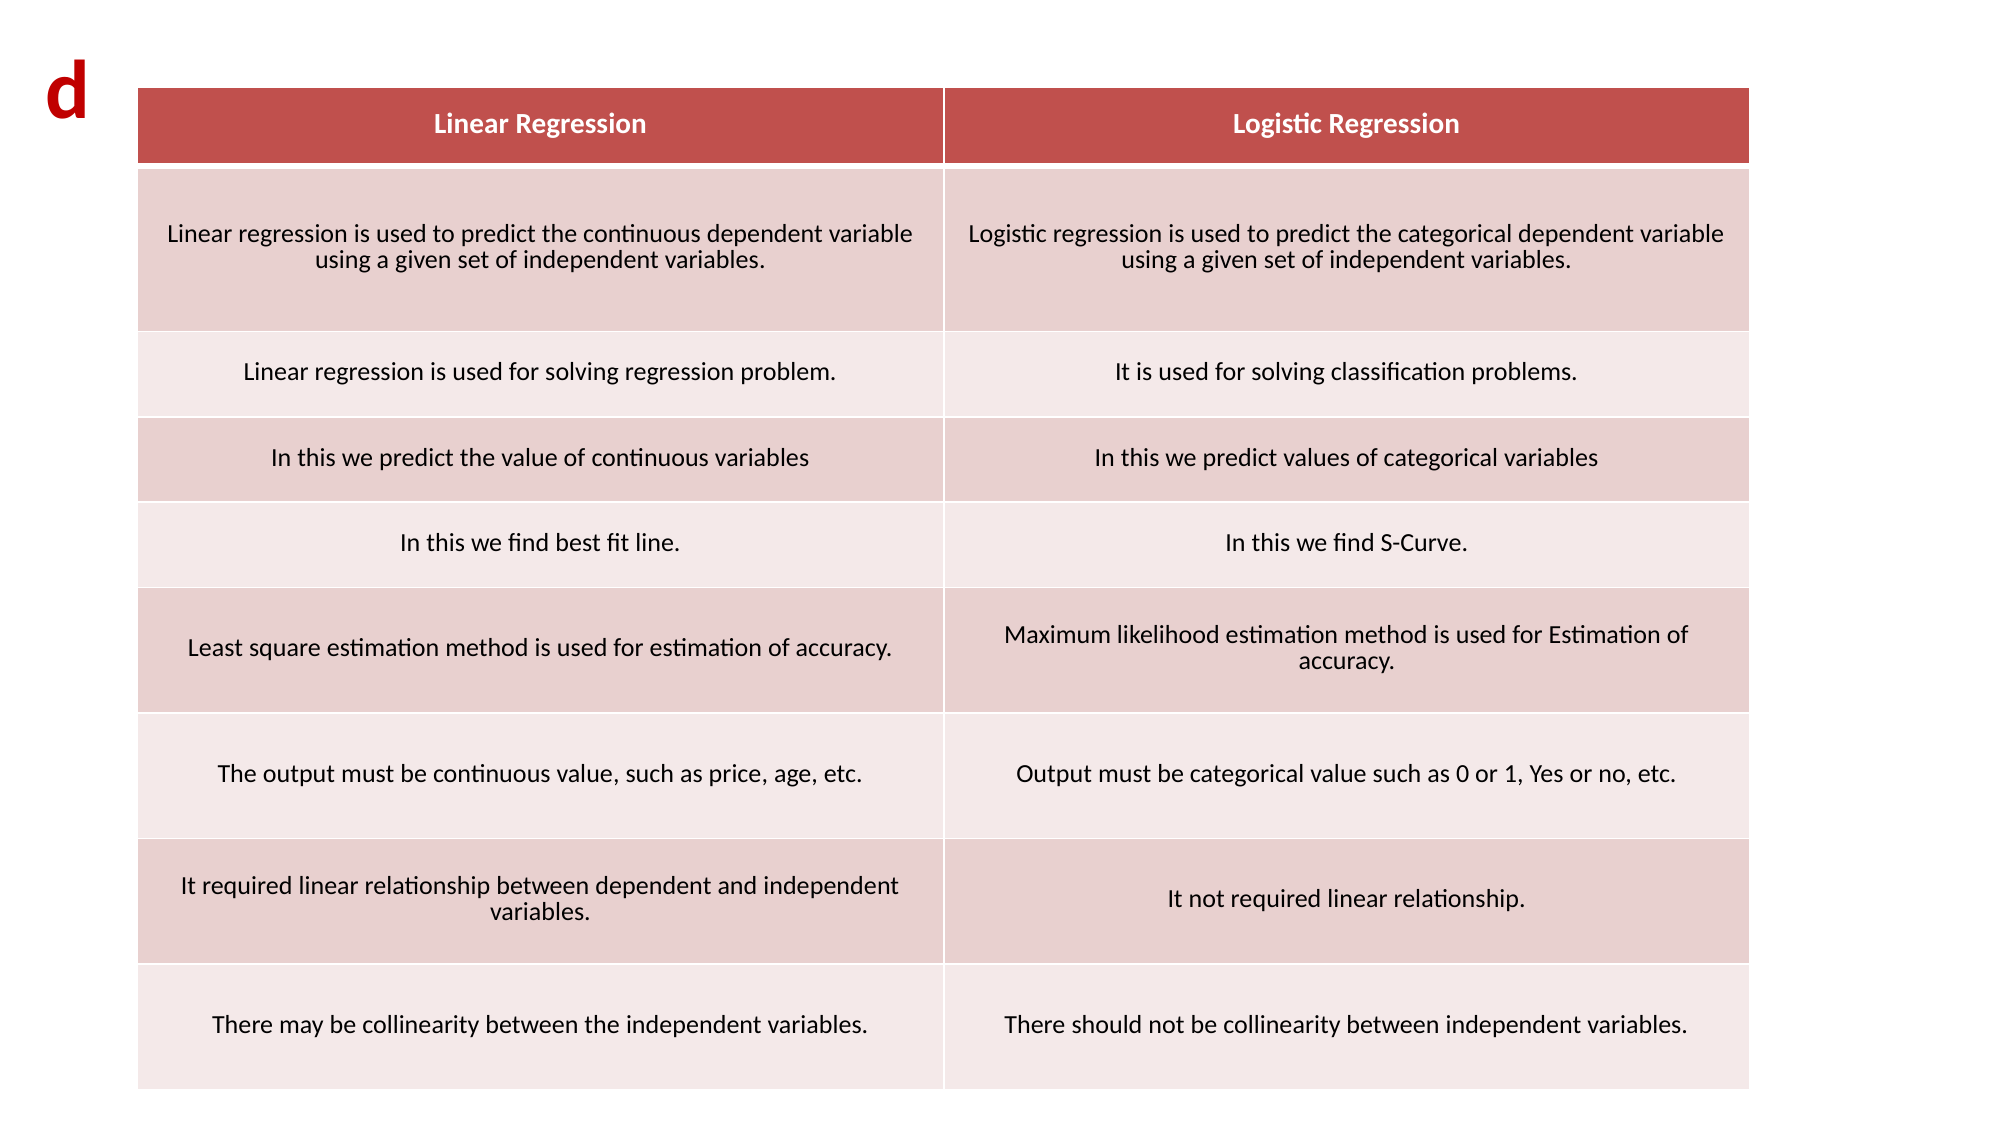

# d
| Linear Regression | Logistic Regression |
| --- | --- |
| Linear regression is used to predict the continuous dependent variable using a given set of independent variables. | Logistic regression is used to predict the categorical dependent variable using a given set of independent variables. |
| Linear regression is used for solving regression problem. | It is used for solving classification problems. |
| In this we predict the value of continuous variables | In this we predict values of categorical variables |
| In this we find best fit line. | In this we find S-Curve. |
| Least square estimation method is used for estimation of accuracy. | Maximum likelihood estimation method is used for Estimation of accuracy. |
| The output must be continuous value, such as price, age, etc. | Output must be categorical value such as 0 or 1, Yes or no, etc. |
| It required linear relationship between dependent and independent variables. | It not required linear relationship. |
| There may be collinearity between the independent variables. | There should not be collinearity between independent variables. |